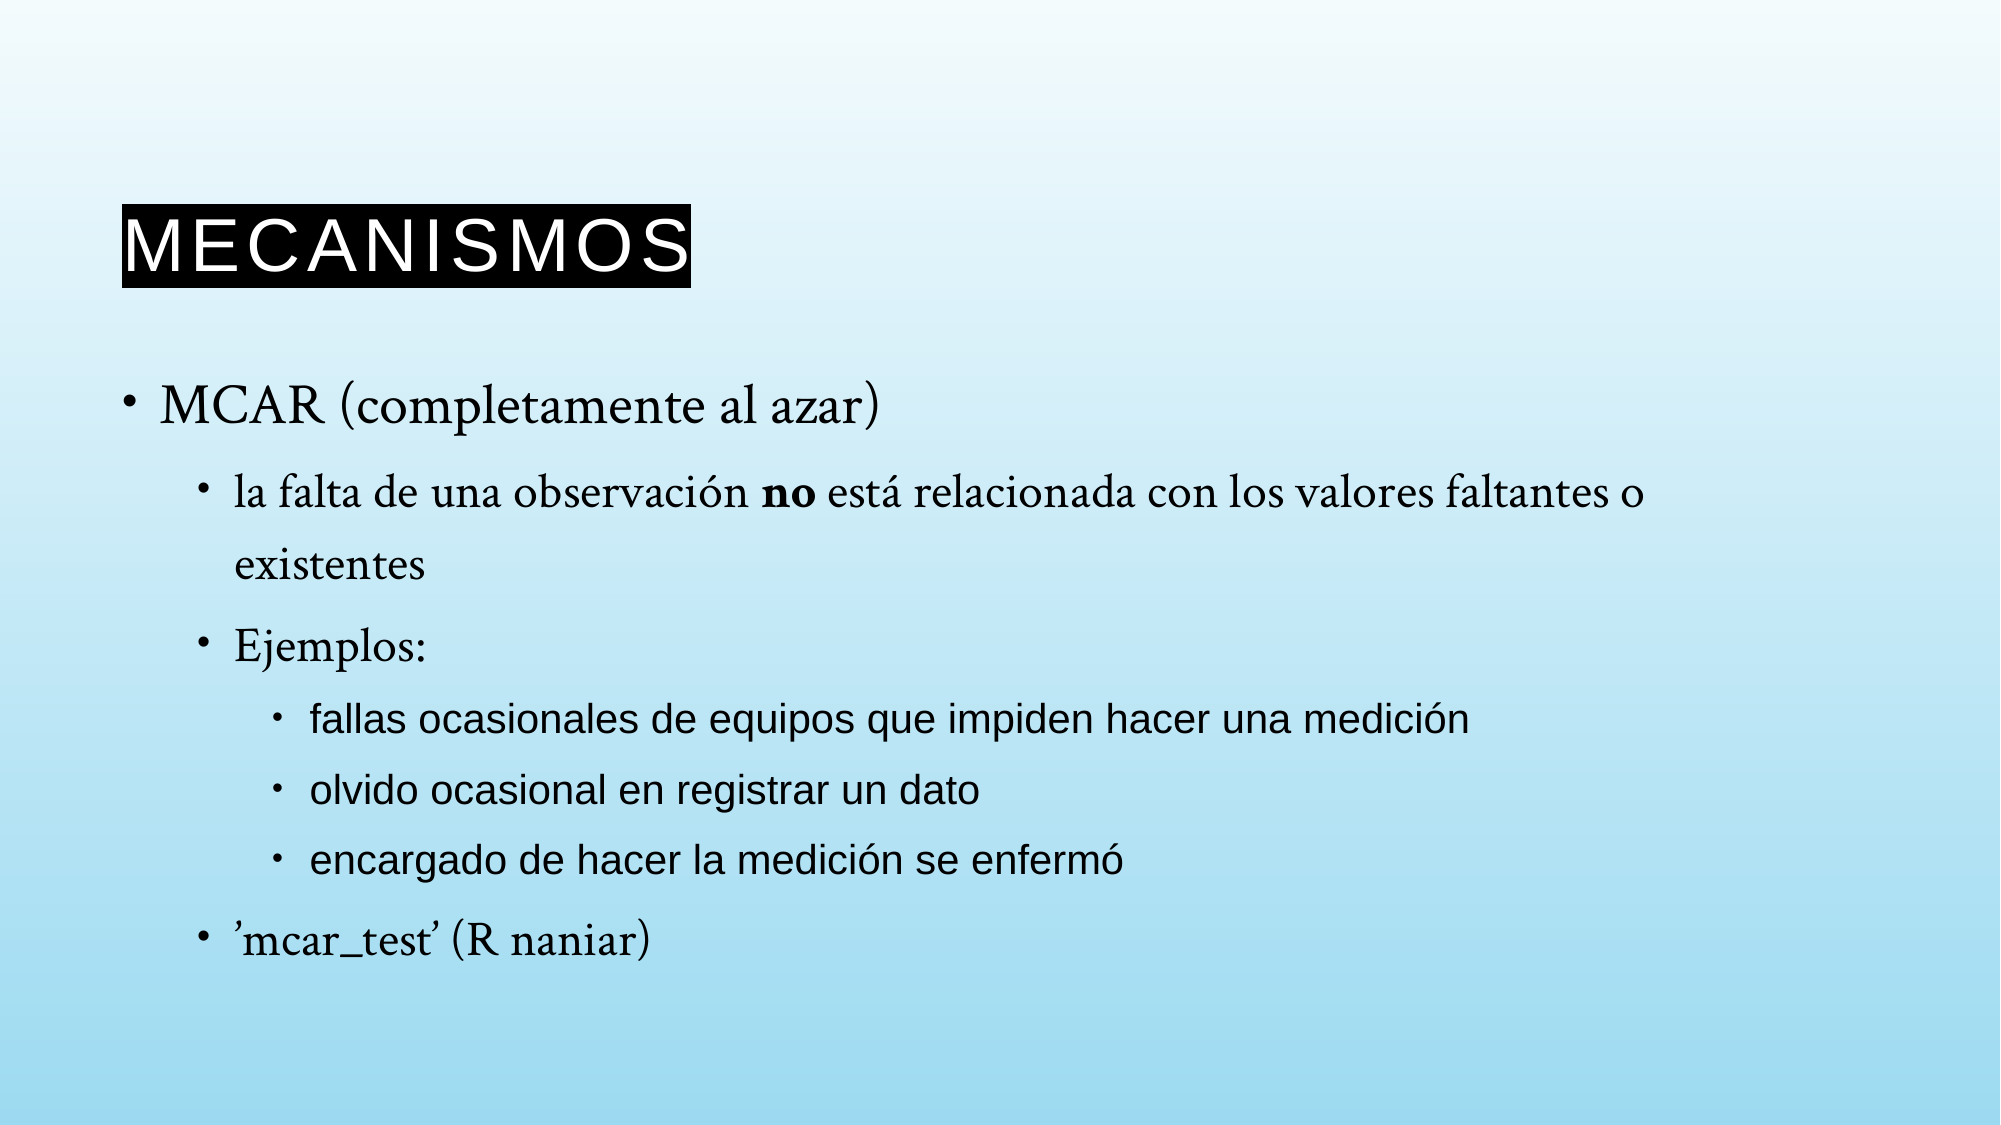

# mecanismos
MCAR (completamente al azar)
la falta de una observación no está relacionada con los valores faltantes o existentes
Ejemplos:
fallas ocasionales de equipos que impiden hacer una medición
olvido ocasional en registrar un dato
encargado de hacer la medición se enfermó
’mcar_test’ (R naniar)